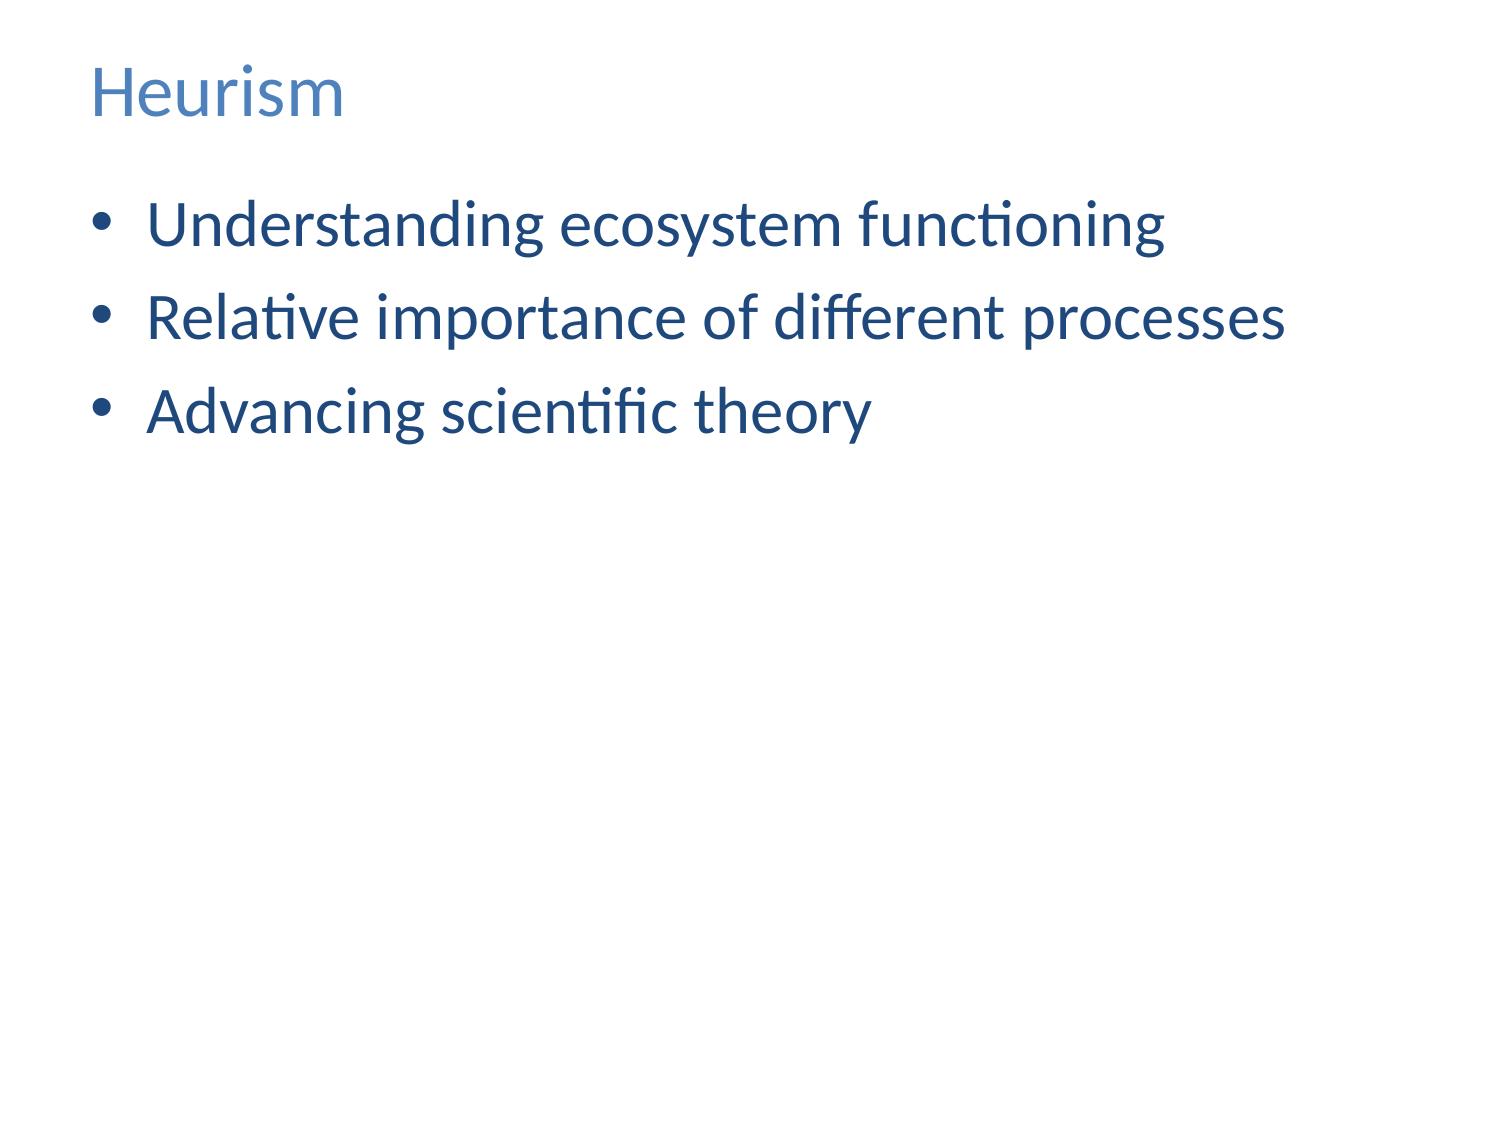

# Heurism
Understanding ecosystem functioning
Relative importance of different processes
Advancing scientific theory